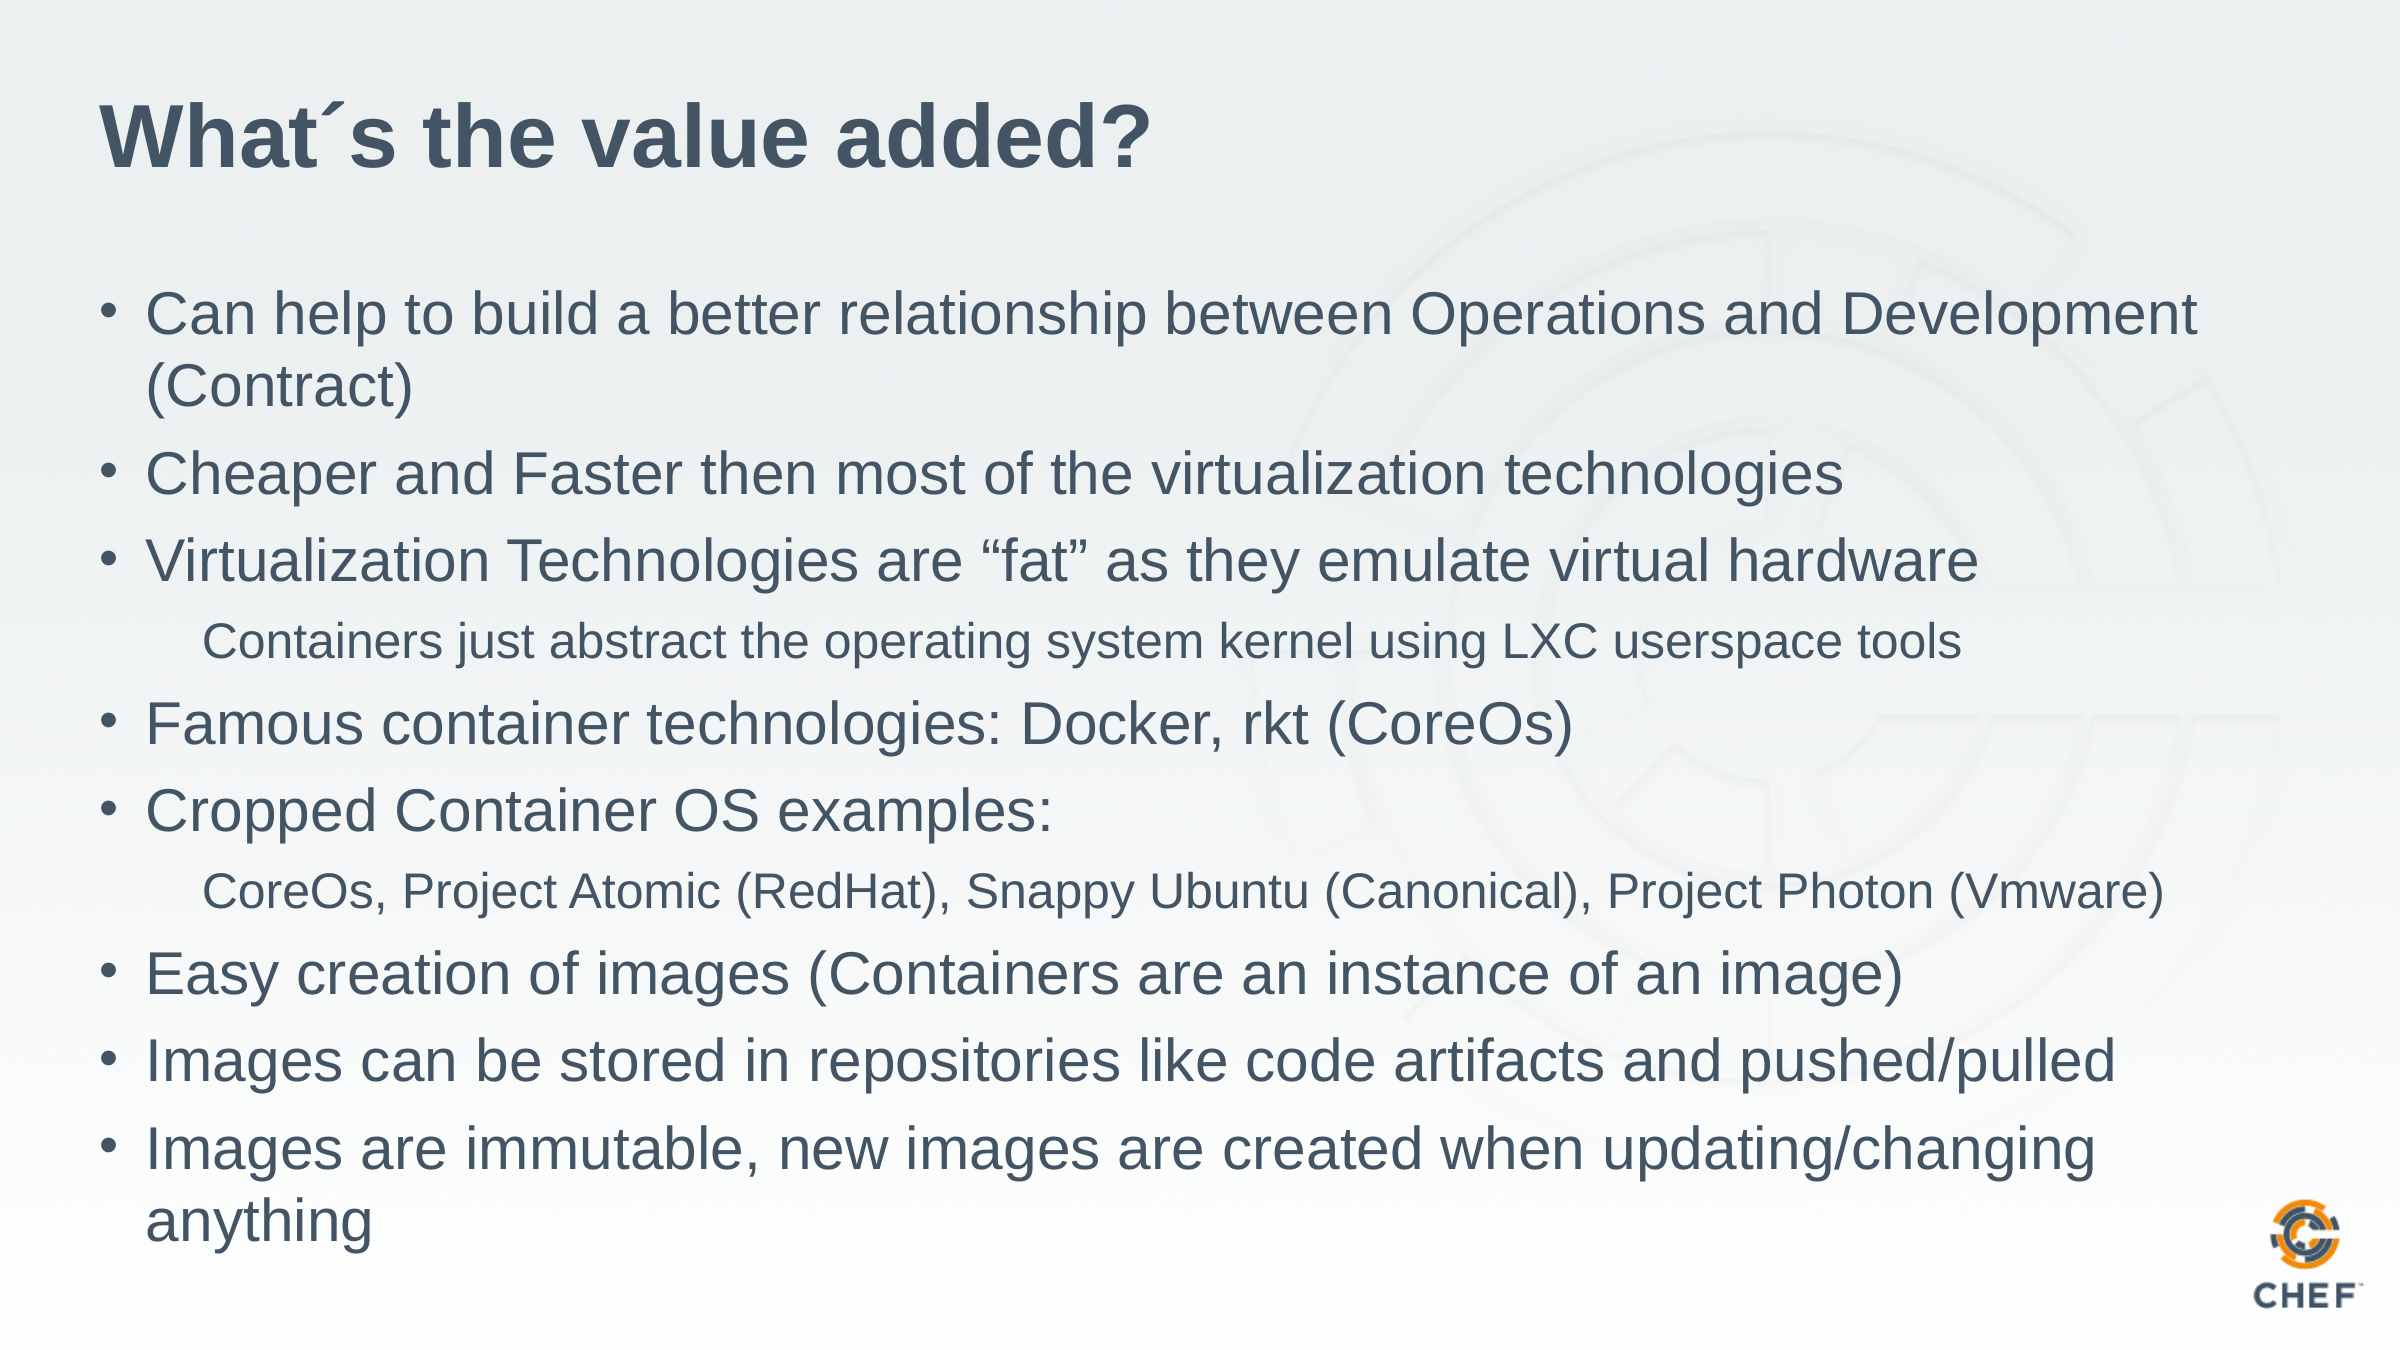

# What´s the value added?
Can help to build a better relationship between Operations and Development (Contract)
Cheaper and Faster then most of the virtualization technologies
Virtualization Technologies are “fat” as they emulate virtual hardware
Containers just abstract the operating system kernel using LXC userspace tools
Famous container technologies: Docker, rkt (CoreOs)
Cropped Container OS examples:
CoreOs, Project Atomic (RedHat), Snappy Ubuntu (Canonical), Project Photon (Vmware)
Easy creation of images (Containers are an instance of an image)
Images can be stored in repositories like code artifacts and pushed/pulled
Images are immutable, new images are created when updating/changing anything